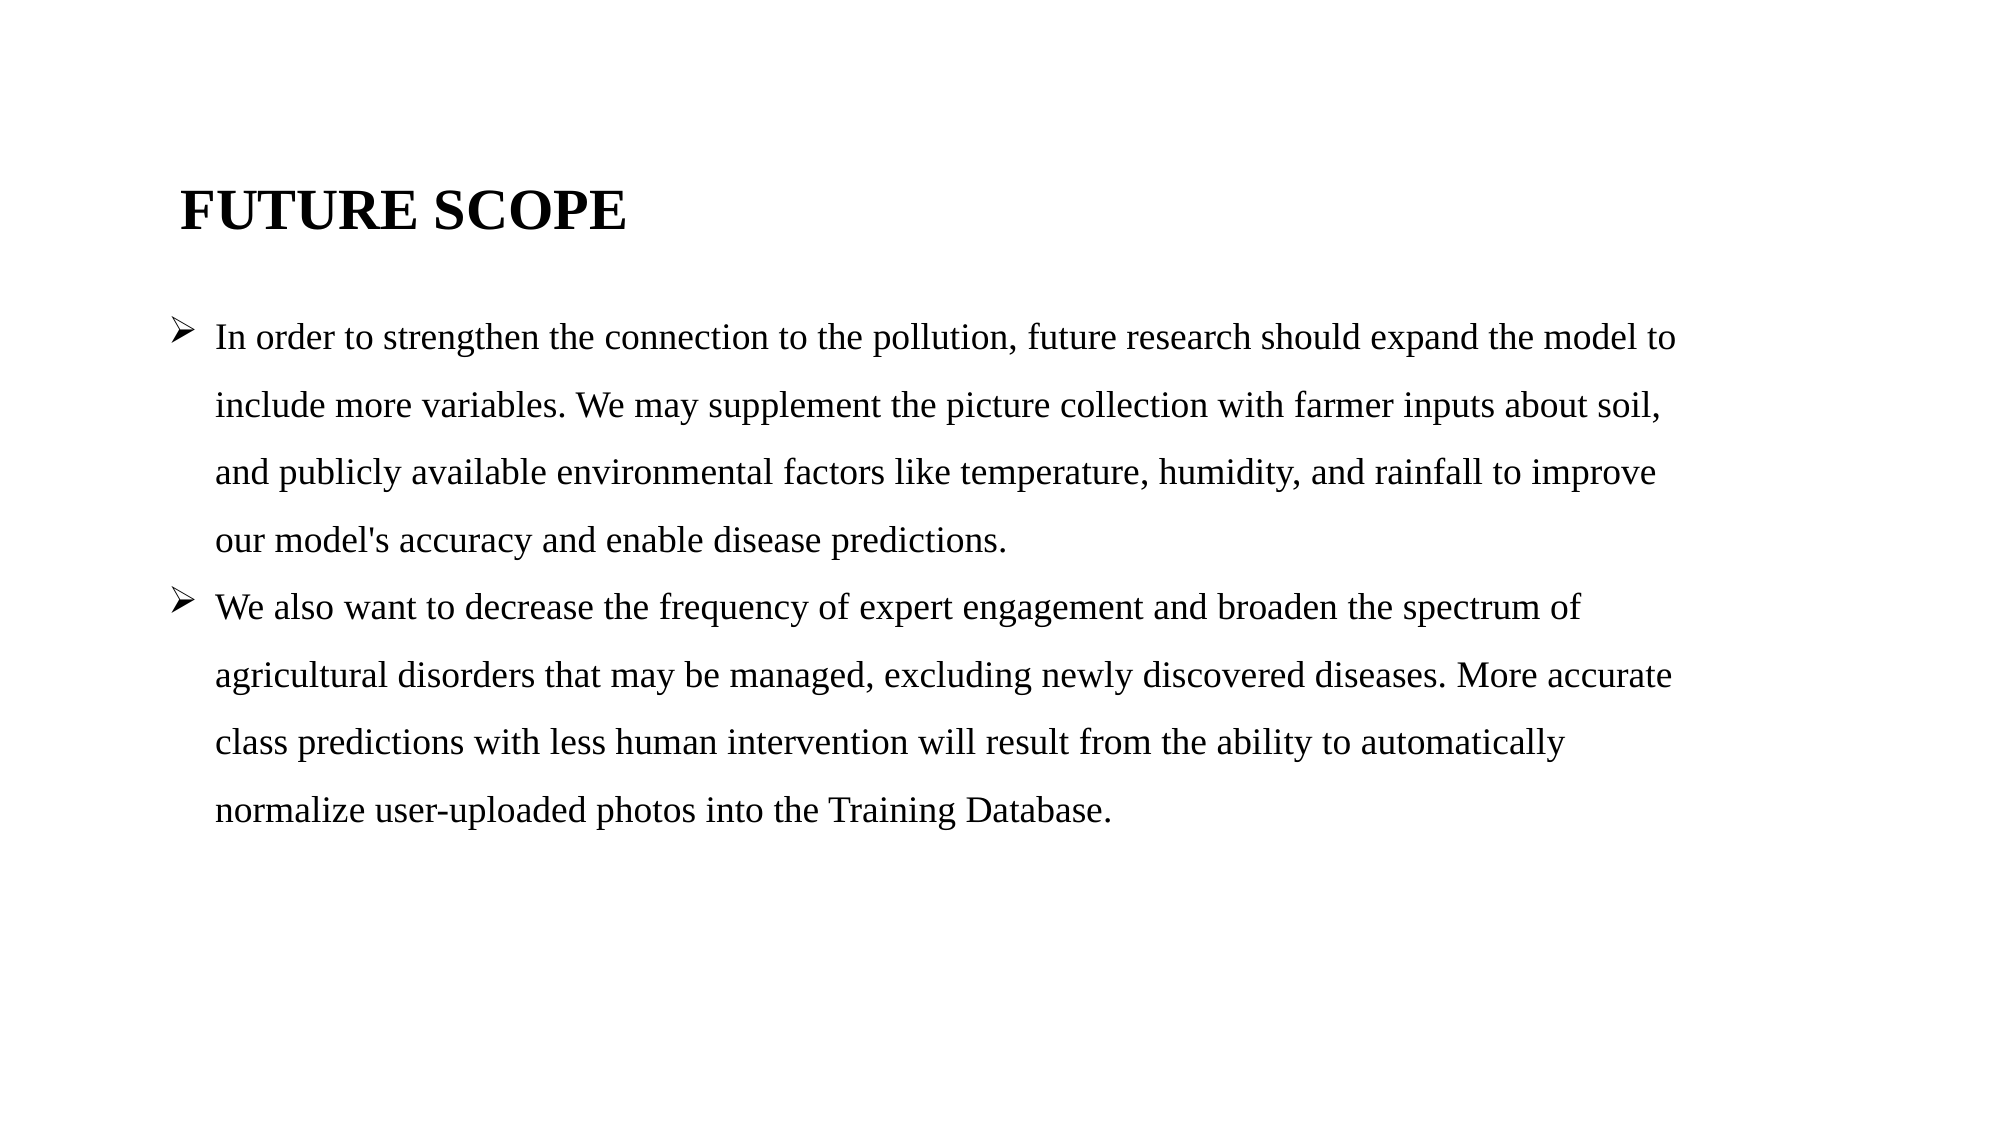

FUTURE SCOPE
In order to strengthen the connection to the pollution, future research should expand the model to include more variables. We may supplement the picture collection with farmer inputs about soil, and publicly available environmental factors like temperature, humidity, and rainfall to improve our model's accuracy and enable disease predictions.
We also want to decrease the frequency of expert engagement and broaden the spectrum of agricultural disorders that may be managed, excluding newly discovered diseases. More accurate class predictions with less human intervention will result from the ability to automatically normalize user-uploaded photos into the Training Database.